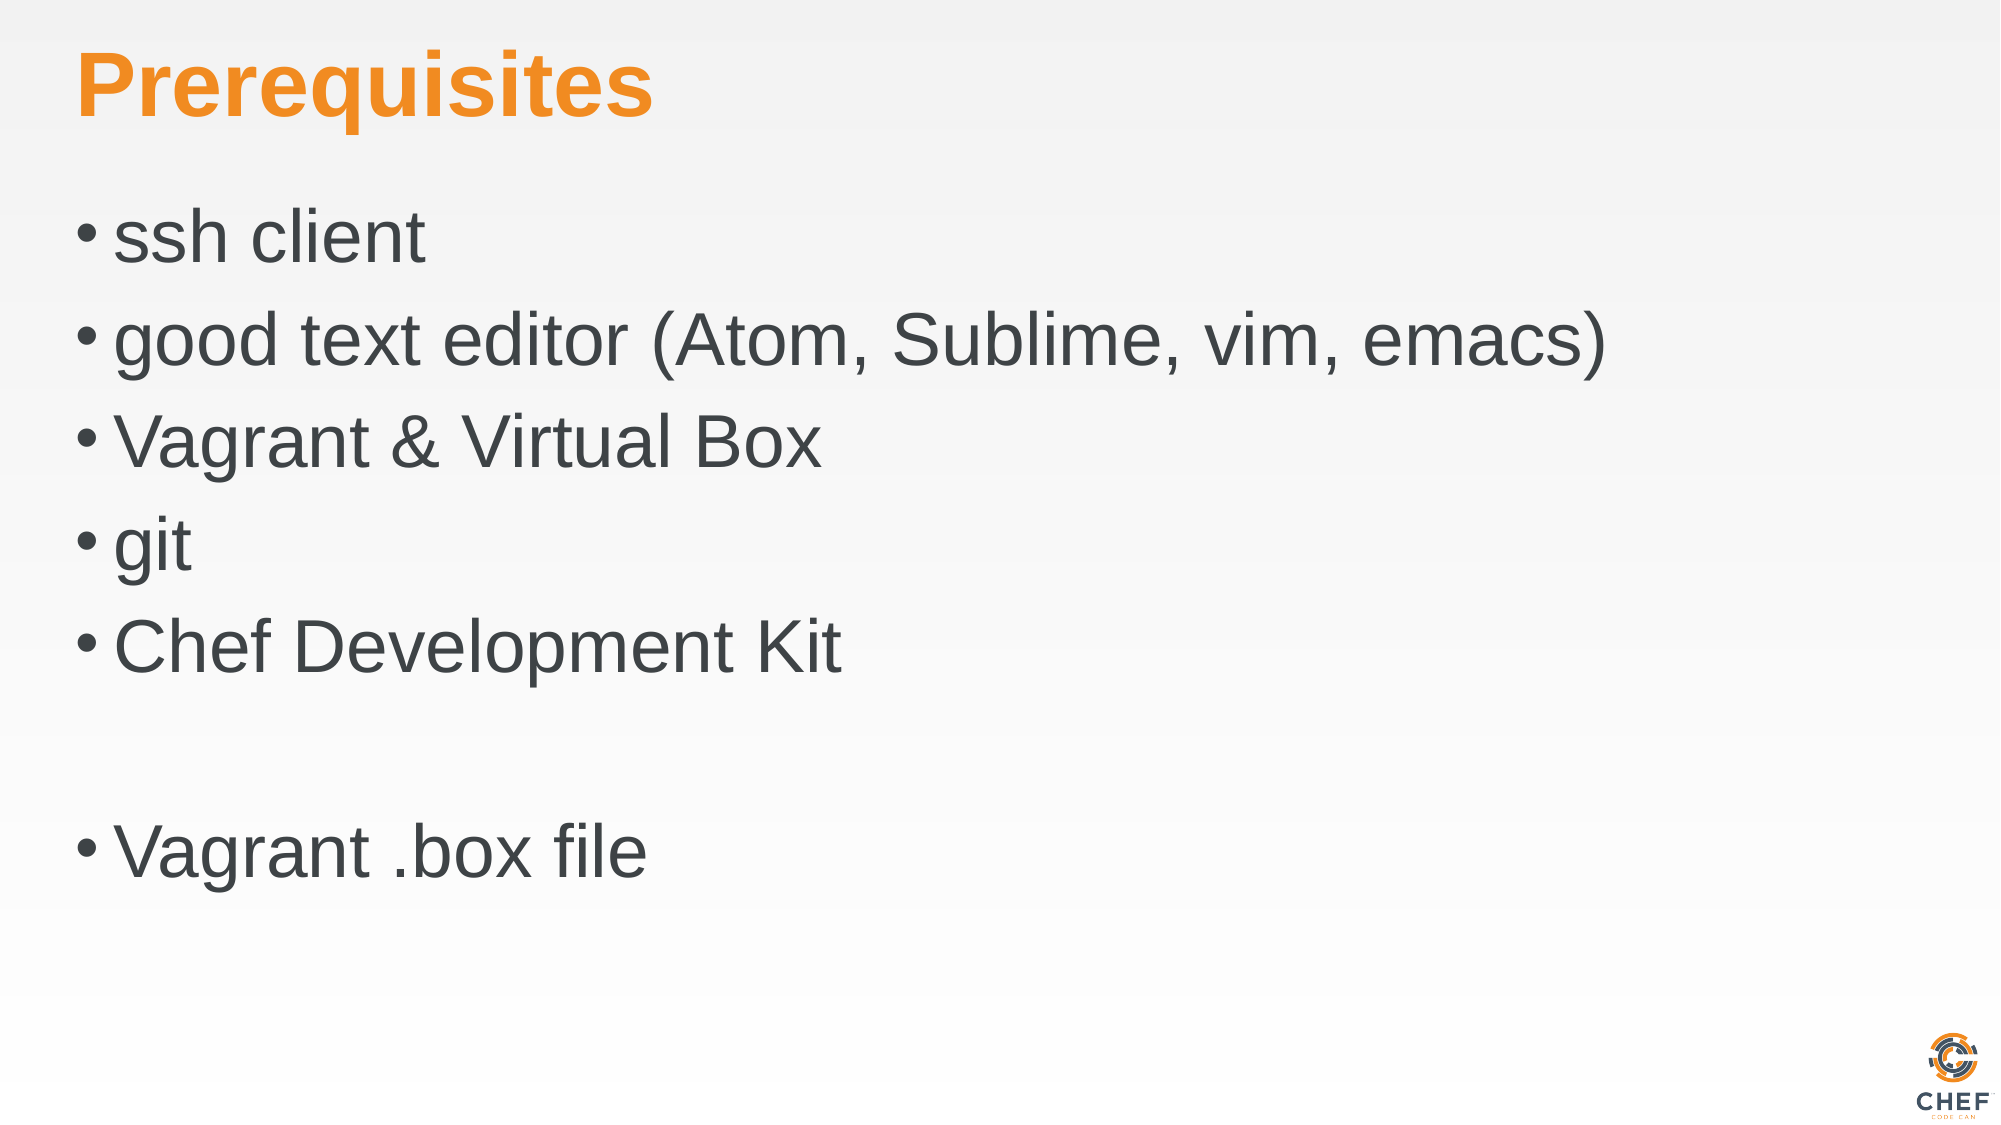

# Prerequisites
ssh client
good text editor (Atom, Sublime, vim, emacs)
Vagrant & Virtual Box
git
Chef Development Kit

Vagrant .box file